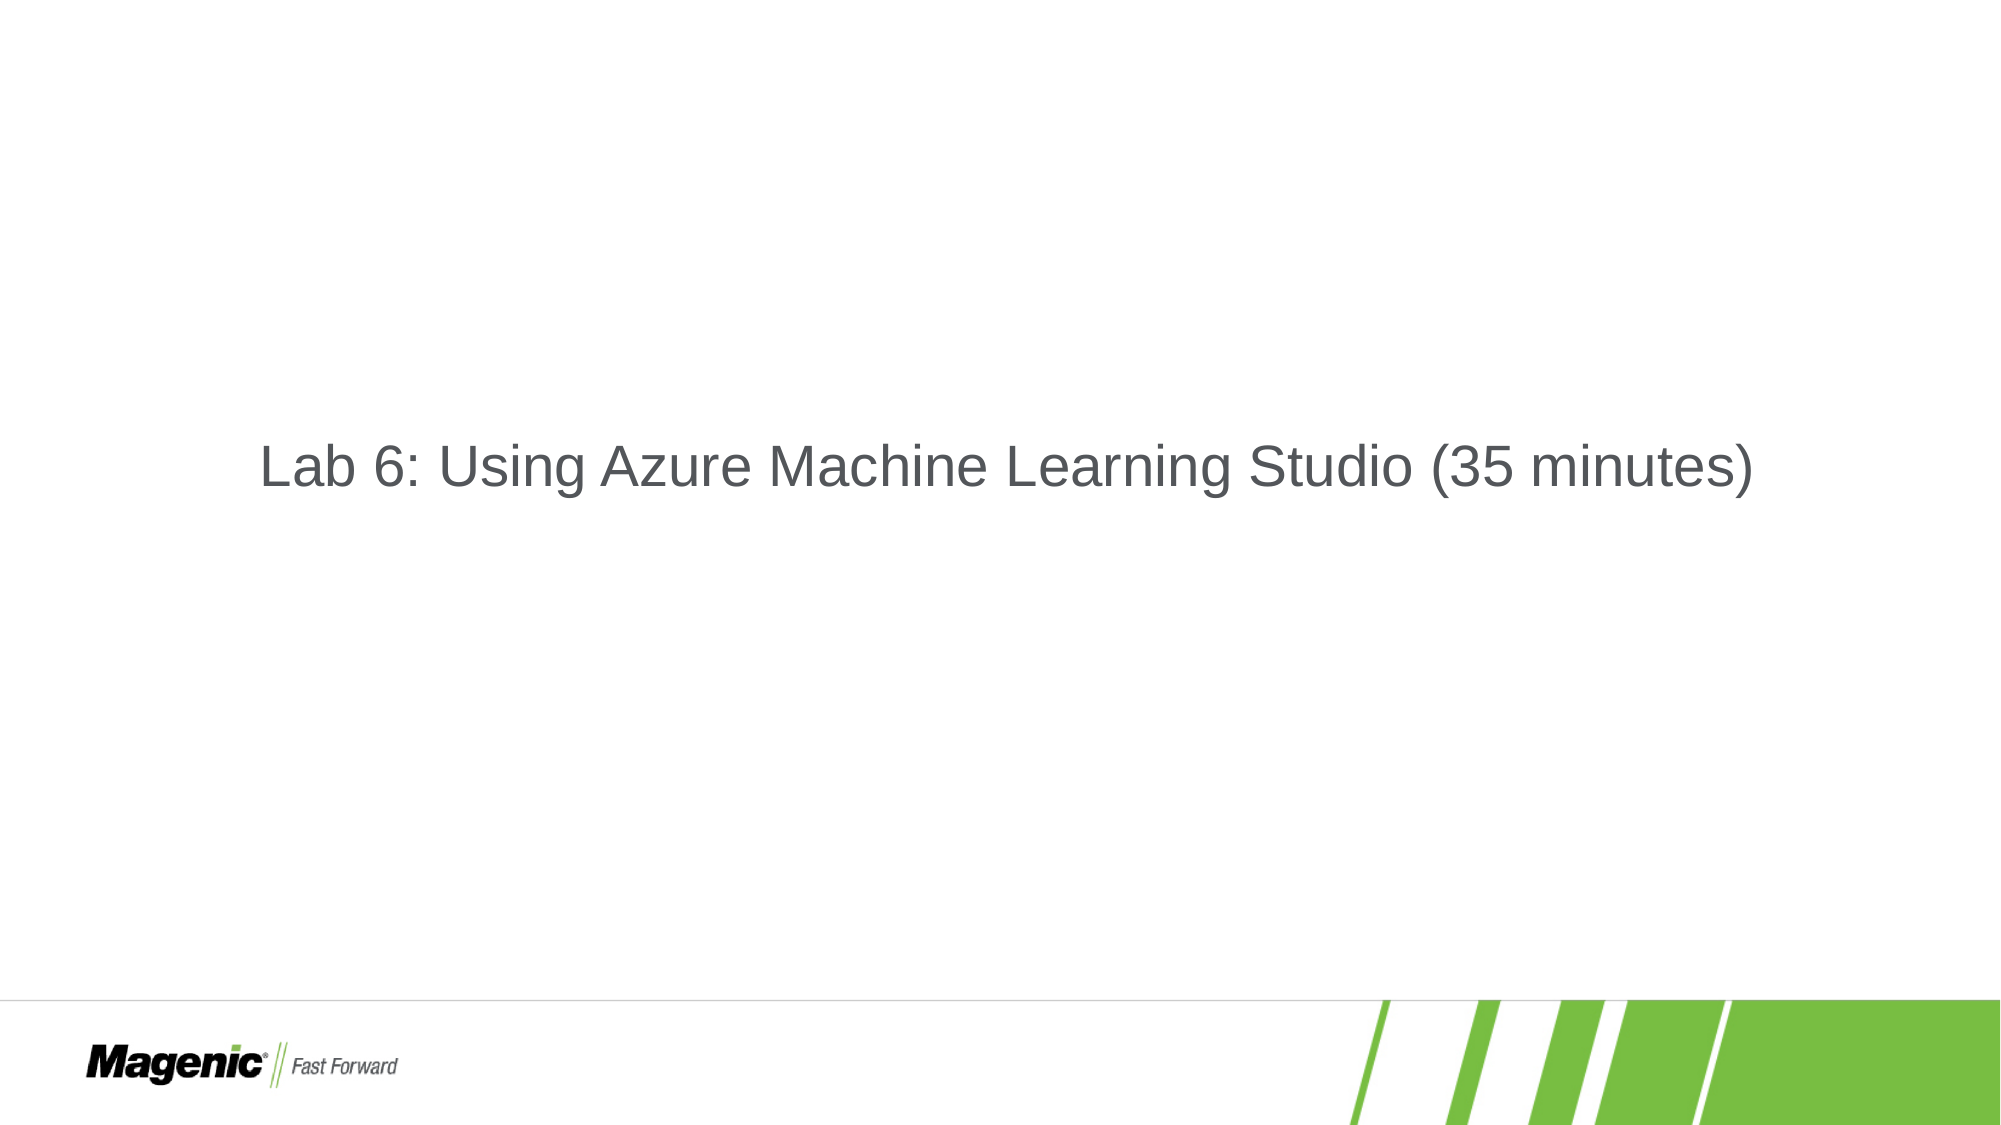

#
Lab 6: Using Azure Machine Learning Studio (35 minutes)